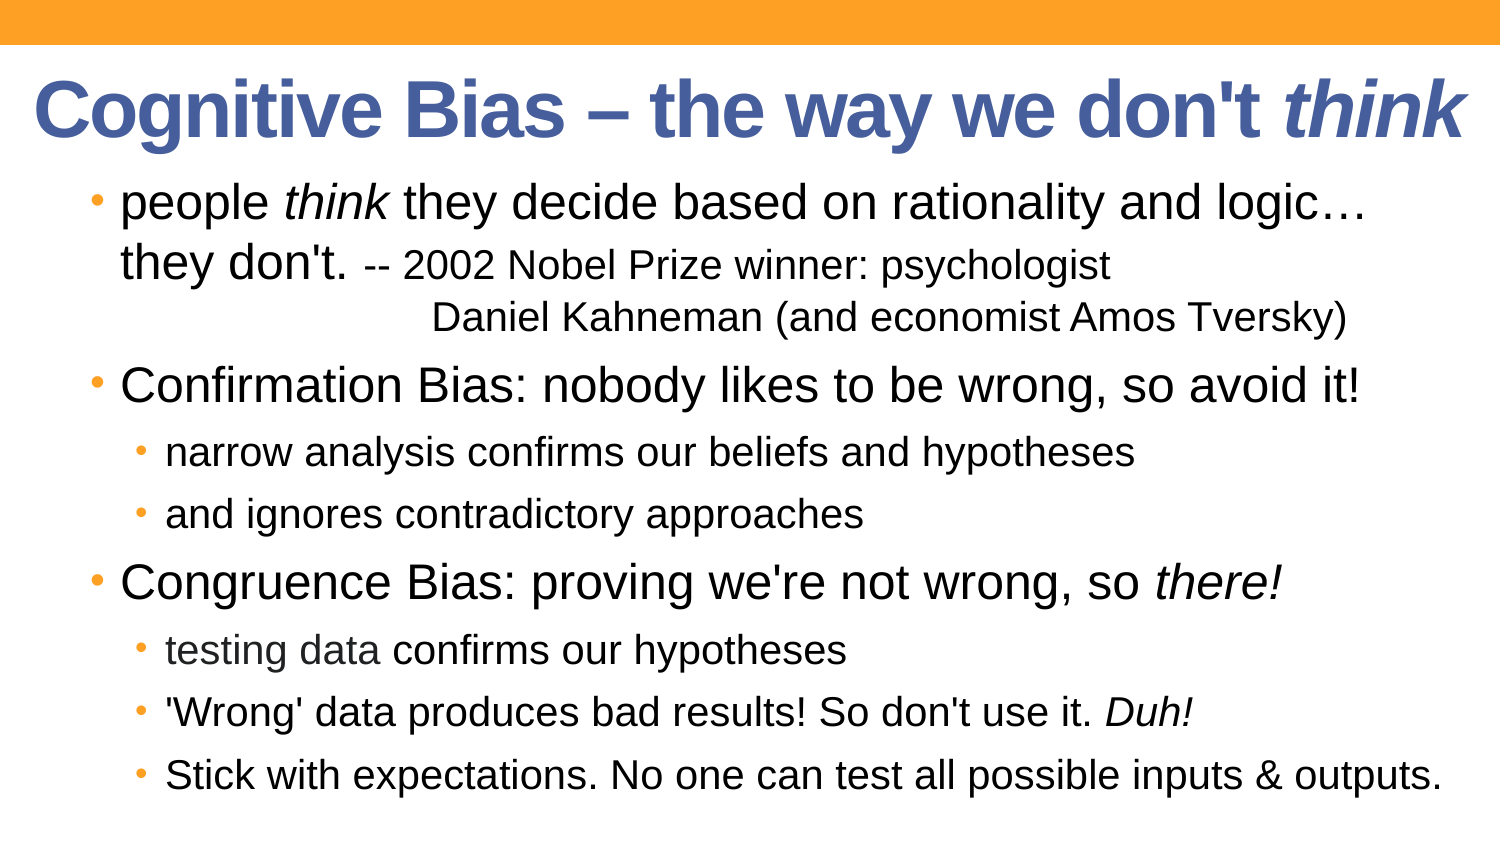

# Cognitive Bias – the way we don't think
people think they decide based on rationality and logic…
they don't. -- 2002 Nobel Prize winner: psychologist
		 Daniel Kahneman (and economist Amos Tversky)
Confirmation Bias: nobody likes to be wrong, so avoid it!
narrow analysis confirms our beliefs and hypotheses
and ignores contradictory approaches
Congruence Bias: proving we're not wrong, so there!
testing data confirms our hypotheses
'Wrong' data produces bad results! So don't use it. Duh!
Stick with expectations. No one can test all possible inputs & outputs.